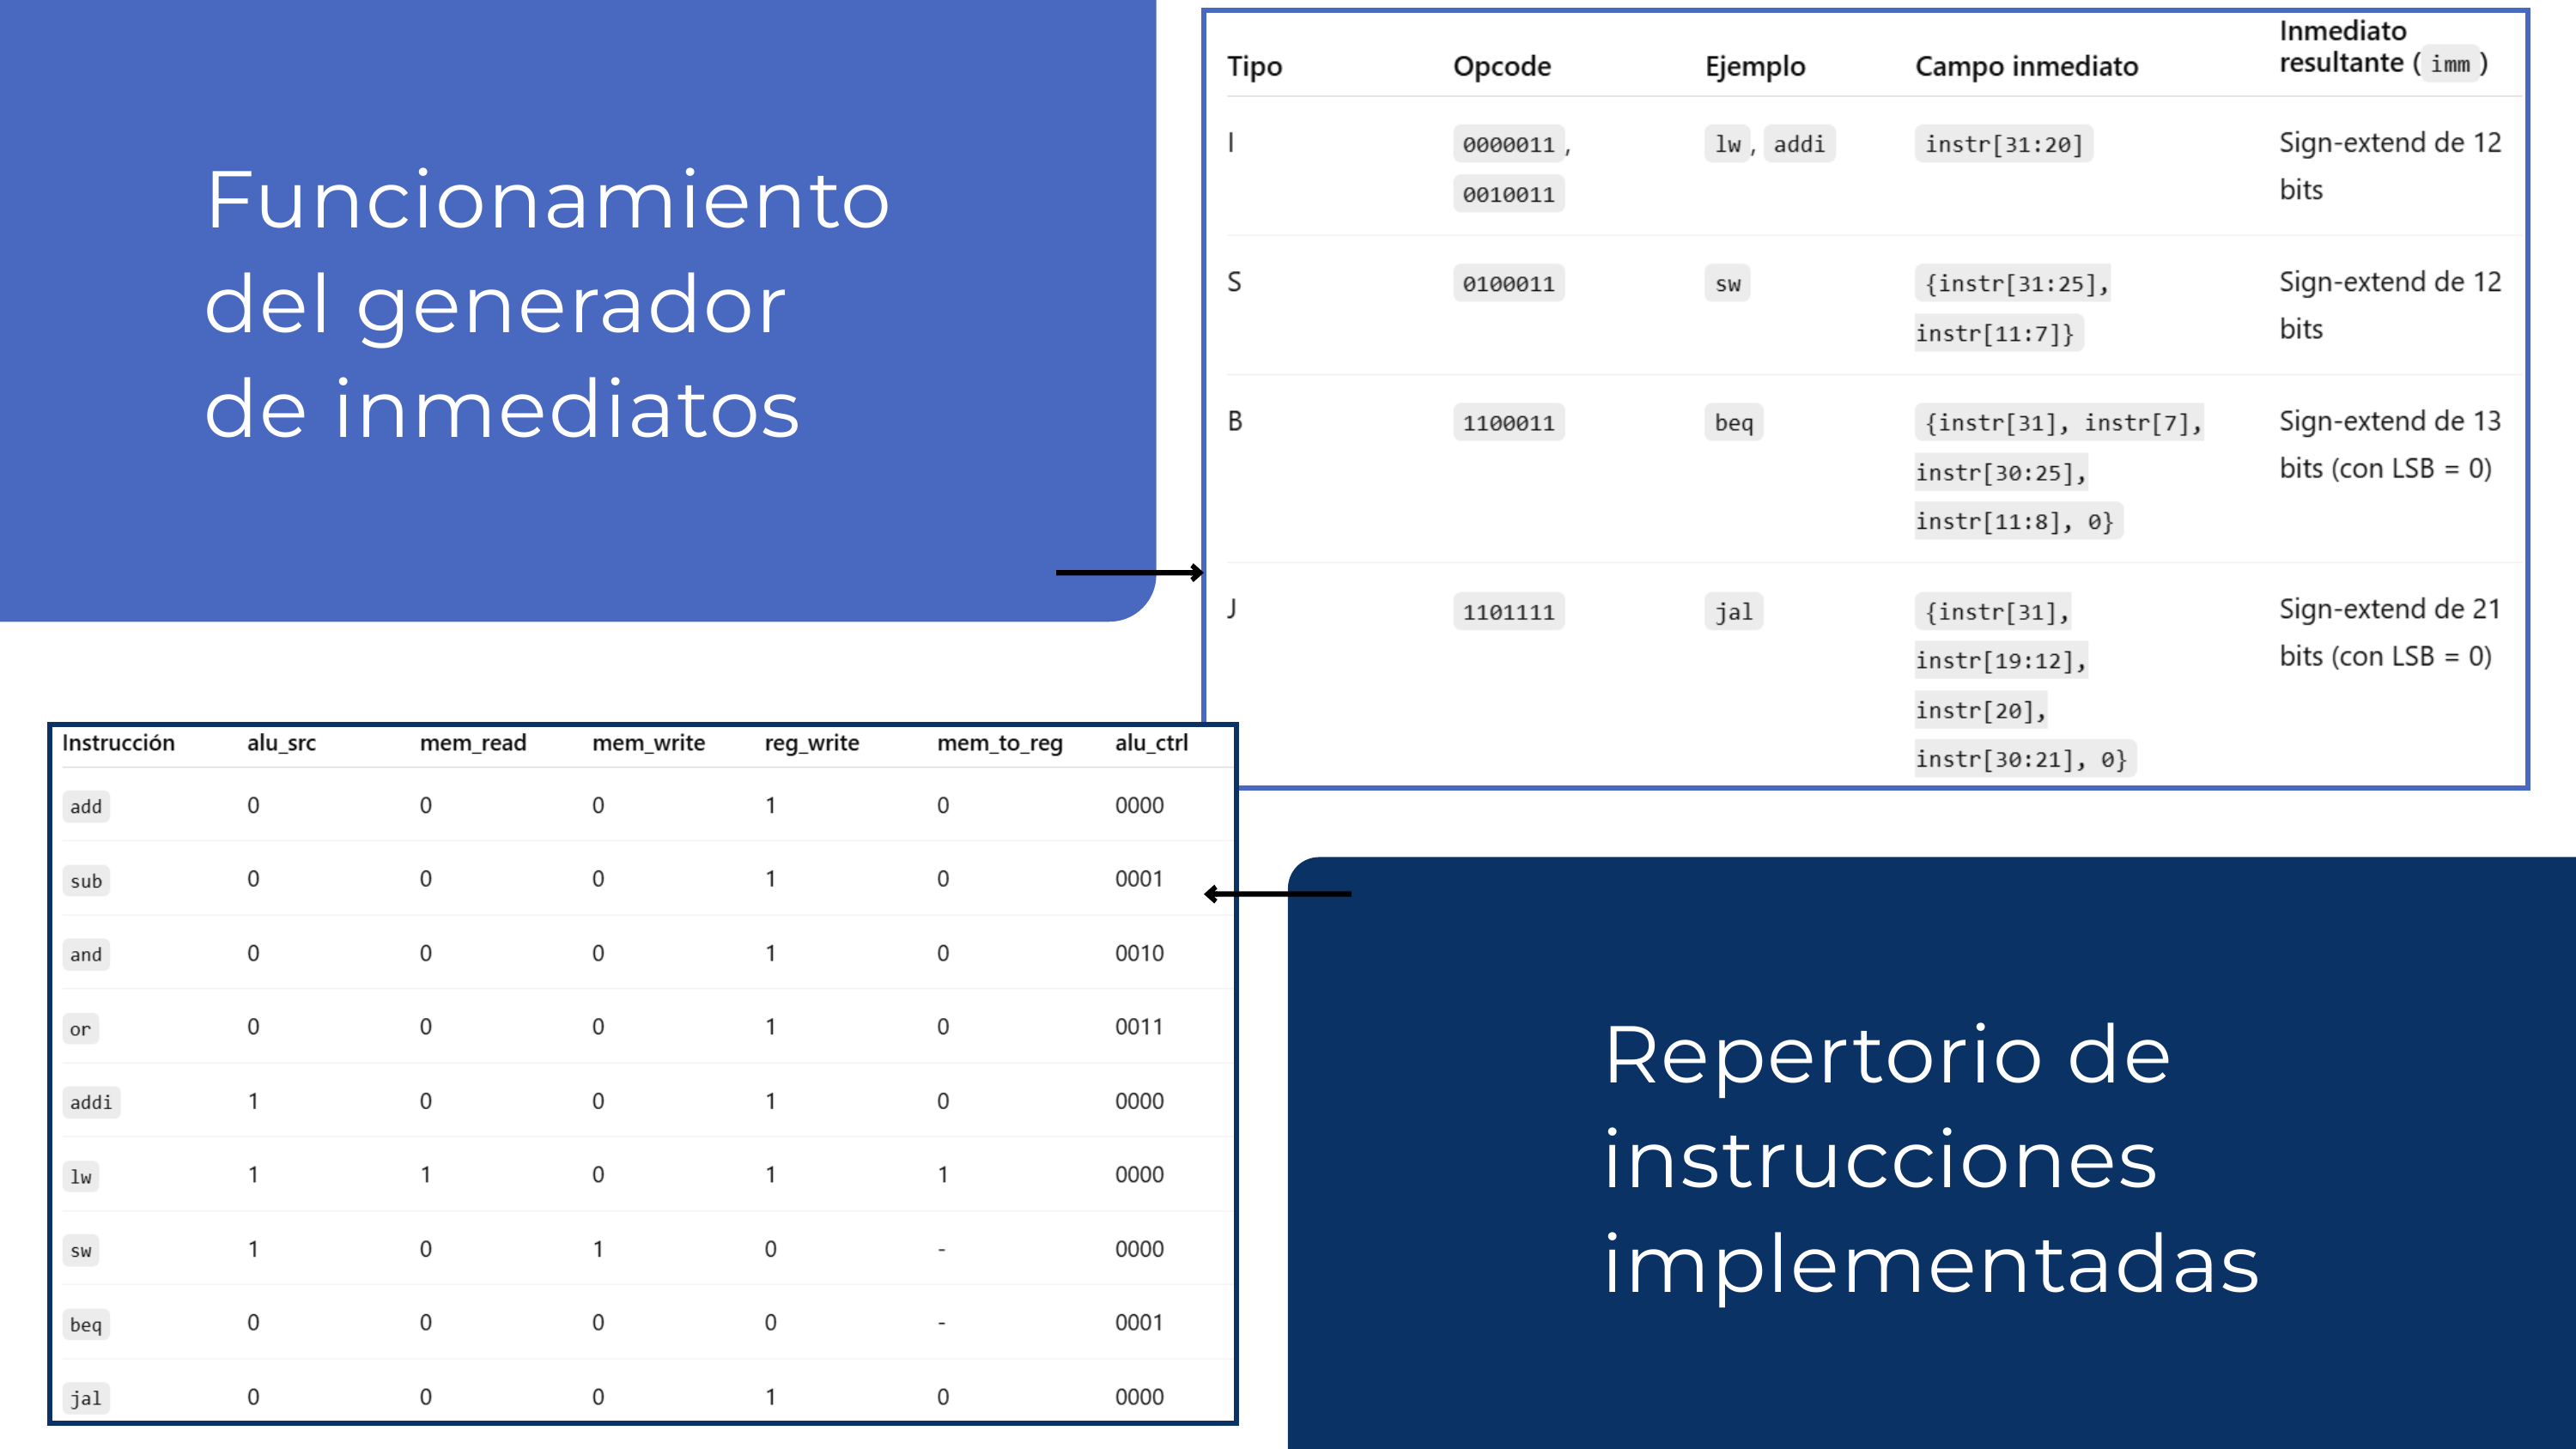

Funcionamiento del generador de inmediatos

Repertorio de instrucciones implementadas